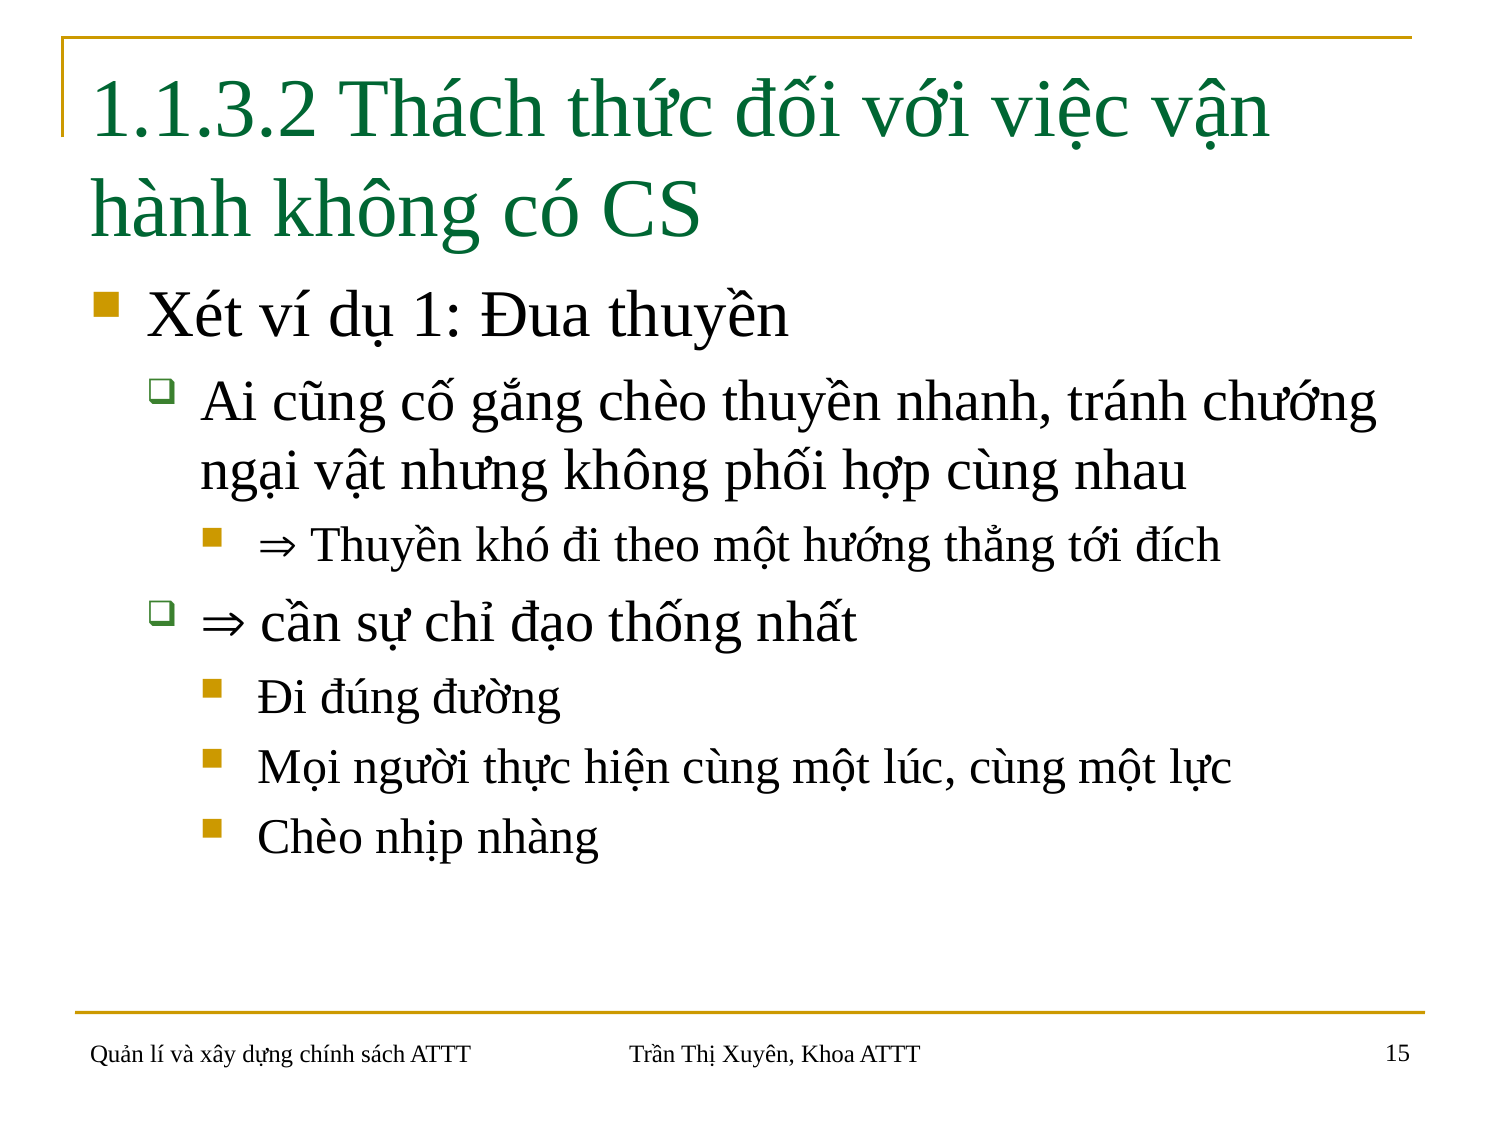

# 1.1.3.2 Thách thức đối với việc vận hành không có CS
Xét ví dụ 1: Đua thuyền
Ai cũng cố gắng chèo thuyền nhanh, tránh chướng ngại vật nhưng không phối hợp cùng nhau
⇒ Thuyền khó đi theo một hướng thẳng tới đích
⇒ cần sự chỉ đạo thống nhất
Đi đúng đường
Mọi người thực hiện cùng một lúc, cùng một lực
Chèo nhịp nhàng

15
Quản lí và xây dựng chính sách ATTT
Trần Thị Xuyên, Khoa ATTT